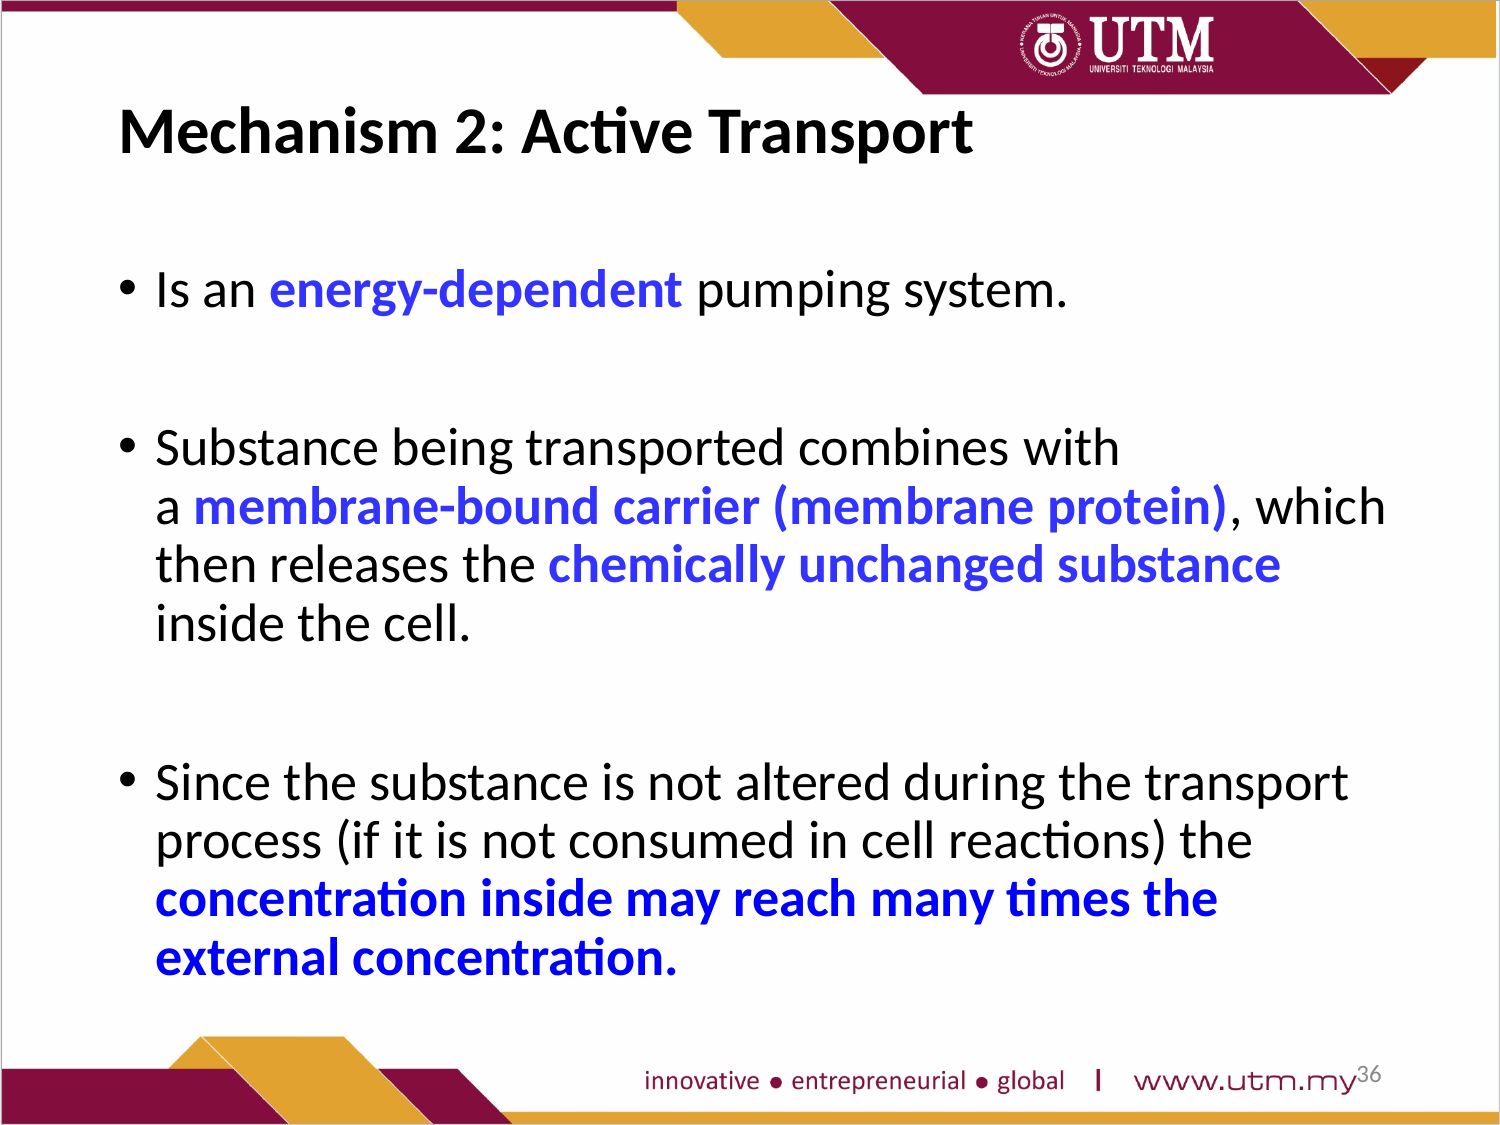

# Mechanism 2: Active Transport
Is an energy-dependent pumping system.

Substance being transported combines with a membrane-bound carrier (membrane protein), which then releases the chemically unchanged substance inside the cell.

Since the substance is not altered during the transport process (if it is not consumed in cell reactions) the concentration inside may reach many times the external concentration.

36